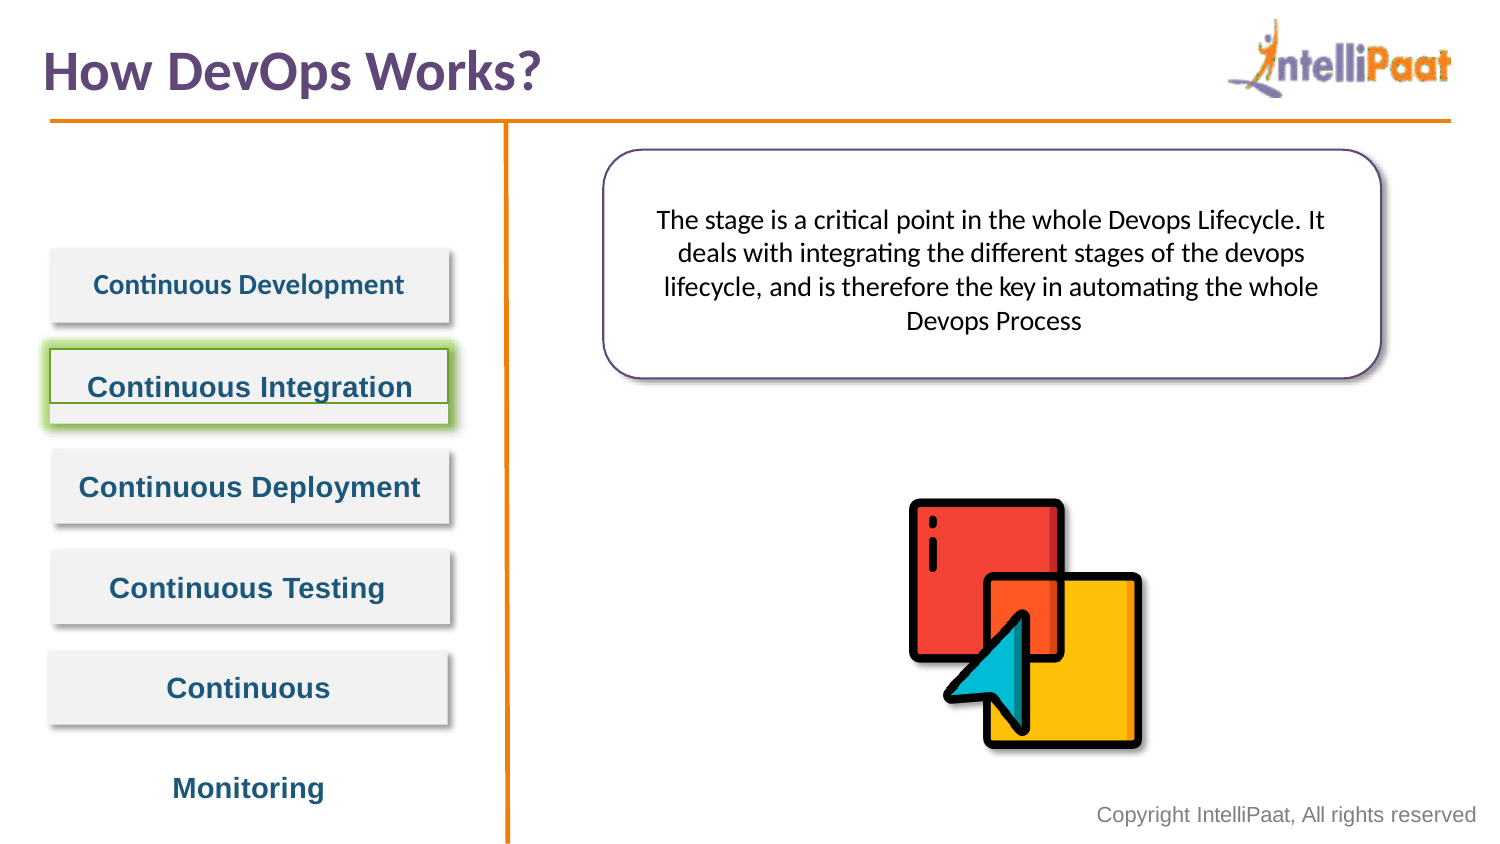

# How DevOps Works?

The stage is a critical point in the whole Devops Lifecycle. It  deals with integrating the different stages of the devops  lifecycle, and is therefore the key in automating the whole  Devops Process

Continuous Development

Continuous Integration

Continuous Deployment
Continuous Testing  Continuous Monitoring

Copyright IntelliPaat, All rights reserved